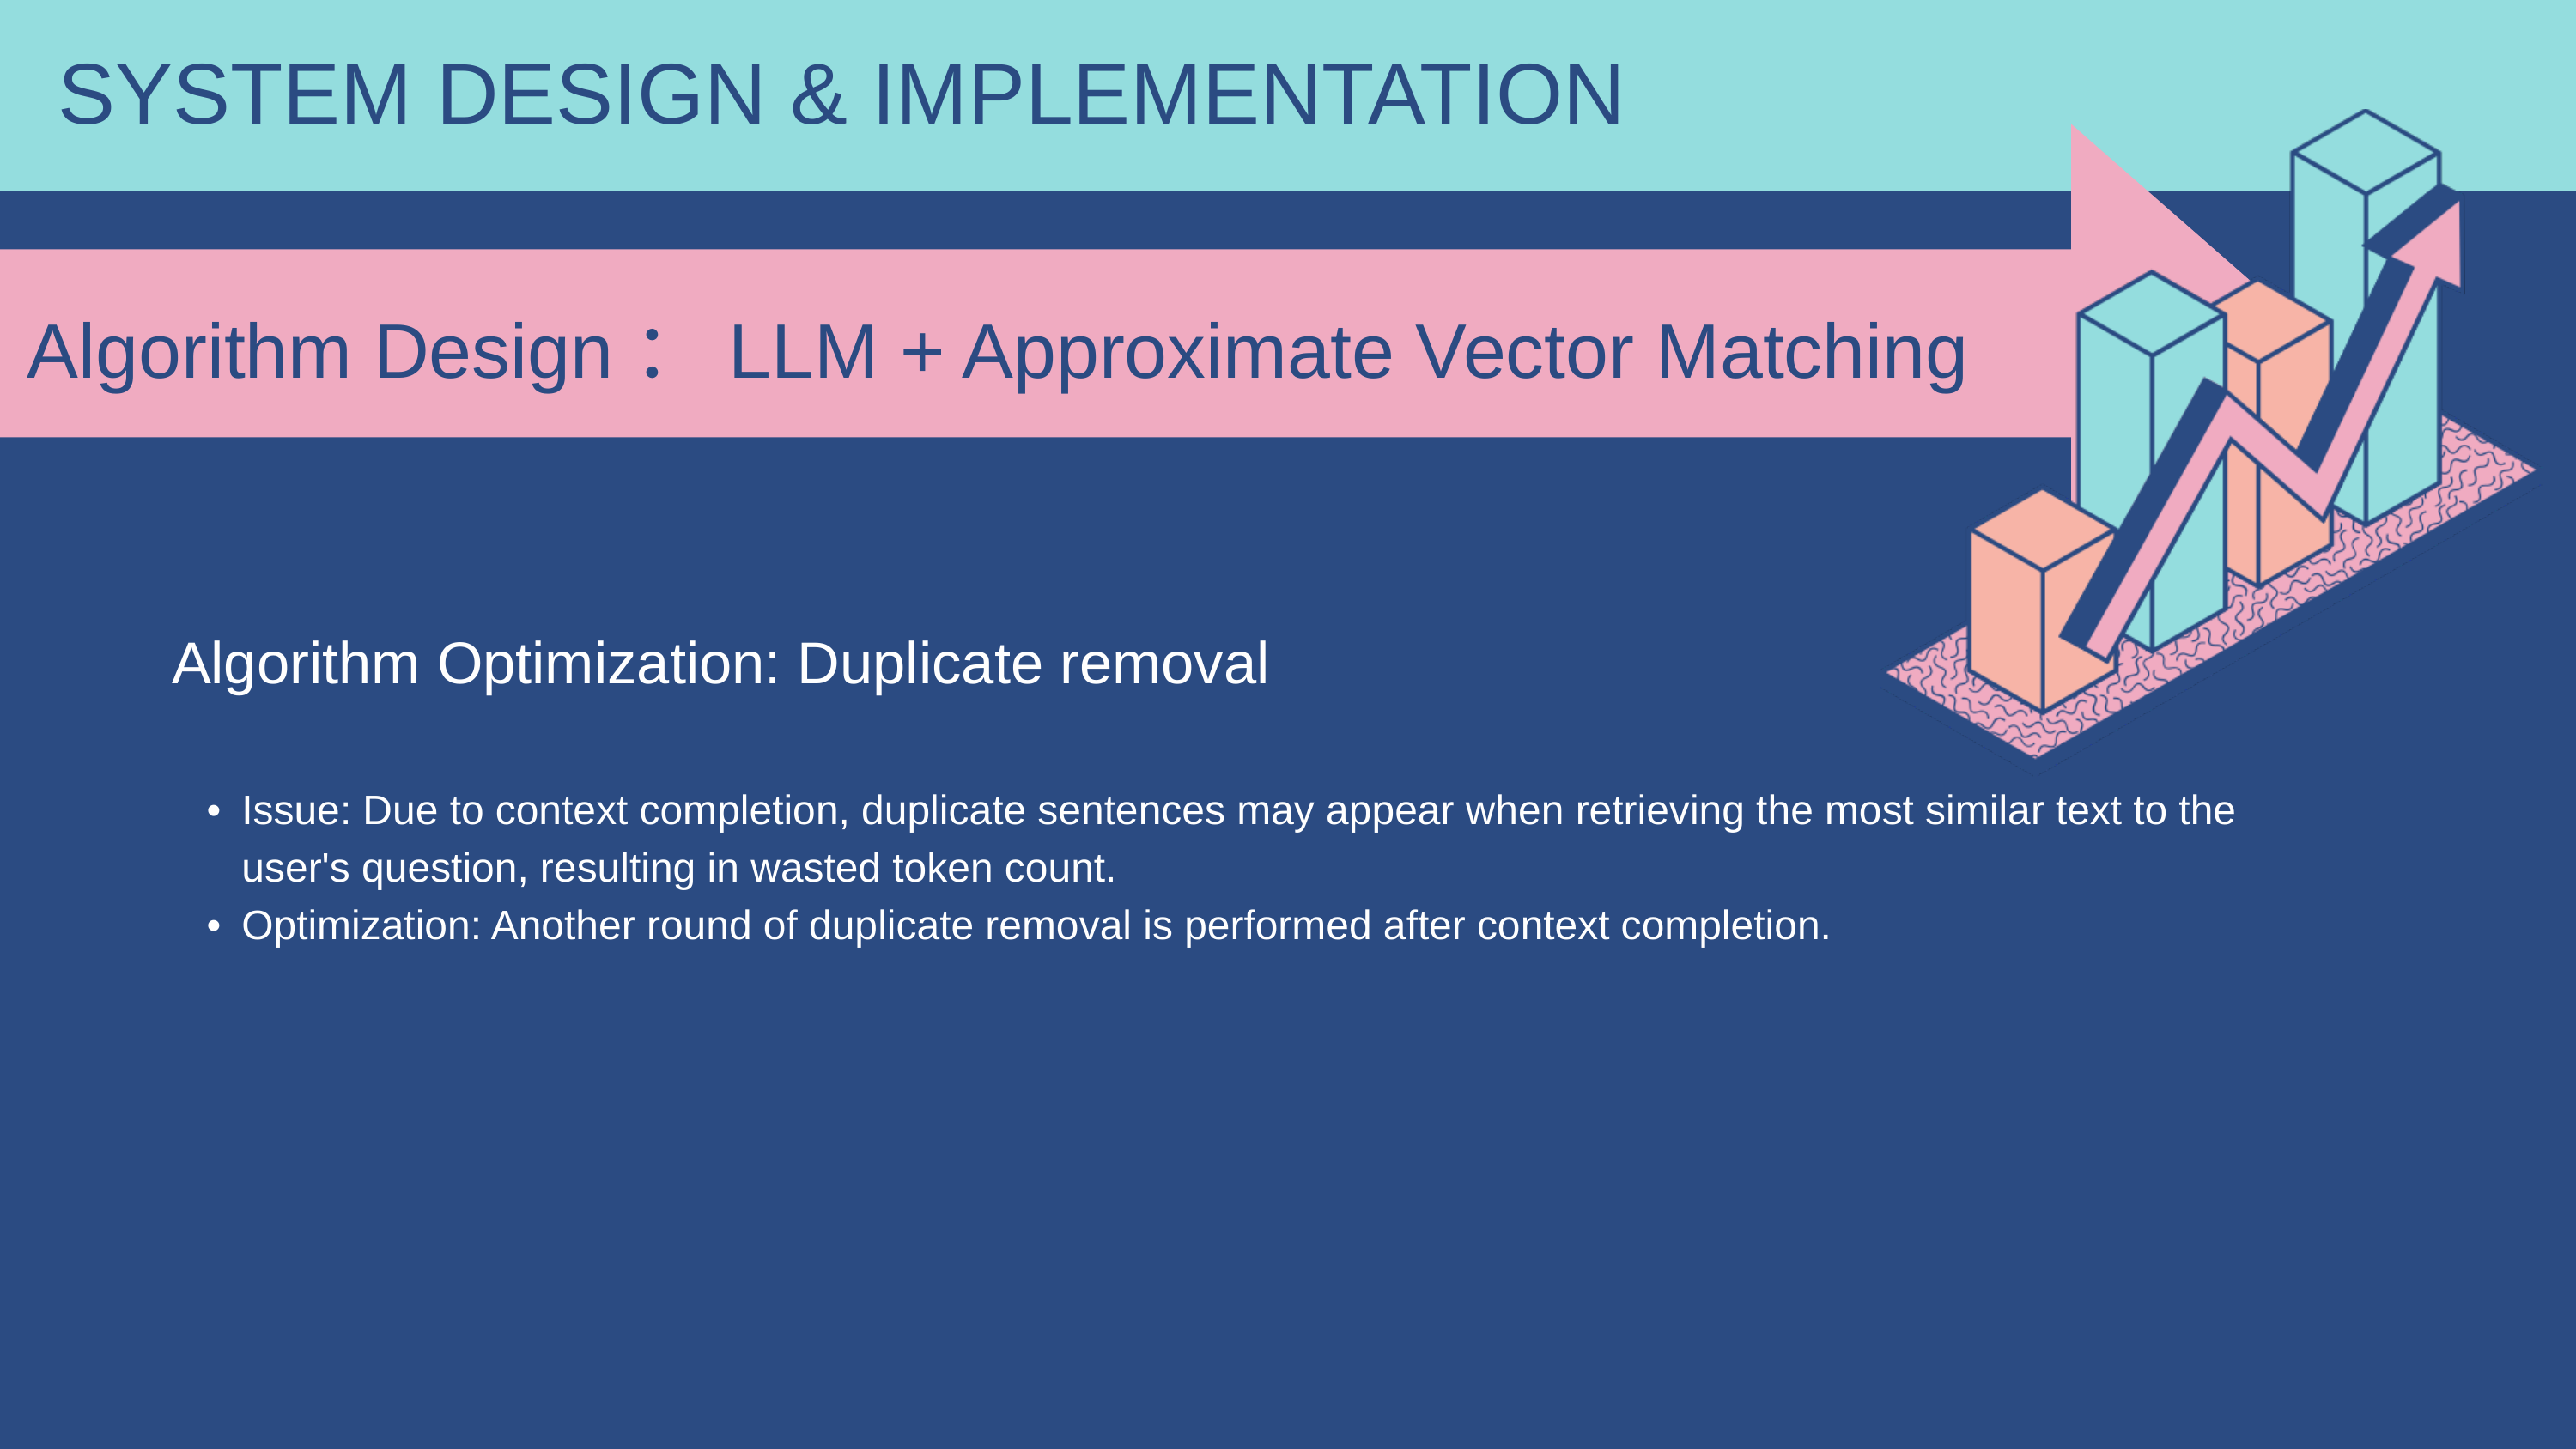

SYSTEM DESIGN & IMPLEMENTATION

Algorithm Design：LLM + Approximate Vector Matching
| Algorithm Optimization: Duplicate removal |
| --- |
| Issue: Due to context completion, duplicate sentences may appear when retrieving the most similar text to the user's question, resulting in wasted token count. Optimization: Another round of duplicate removal is performed after context completion. |